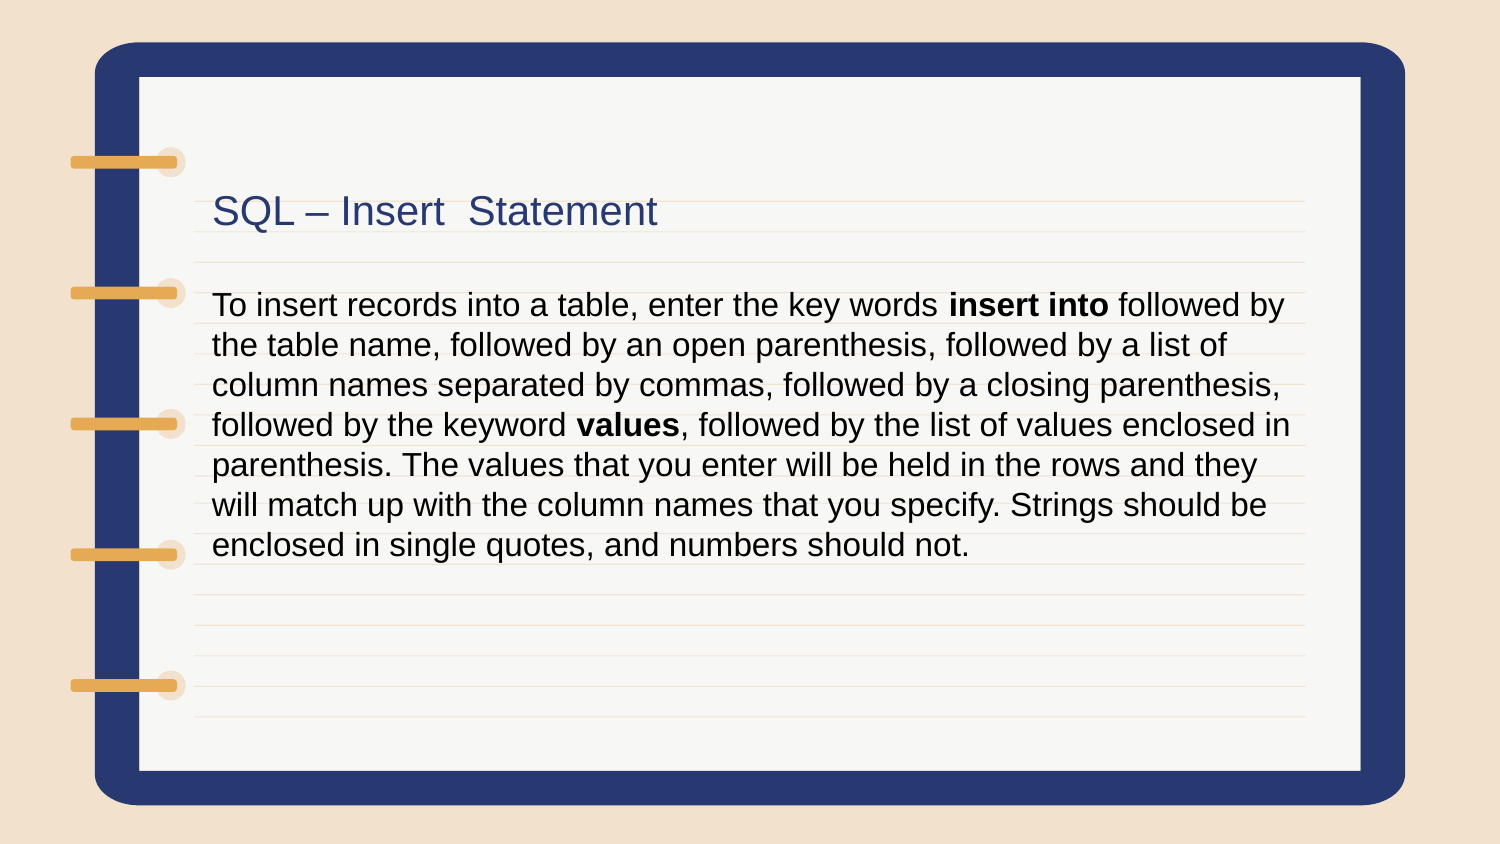

SQL – Insert  Statement
To insert records into a table, enter the key words insert into followed by the table name, followed by an open parenthesis, followed by a list of column names separated by commas, followed by a closing parenthesis, followed by the keyword values, followed by the list of values enclosed in parenthesis. The values that you enter will be held in the rows and they will match up with the column names that you specify. Strings should be enclosed in single quotes, and numbers should not.